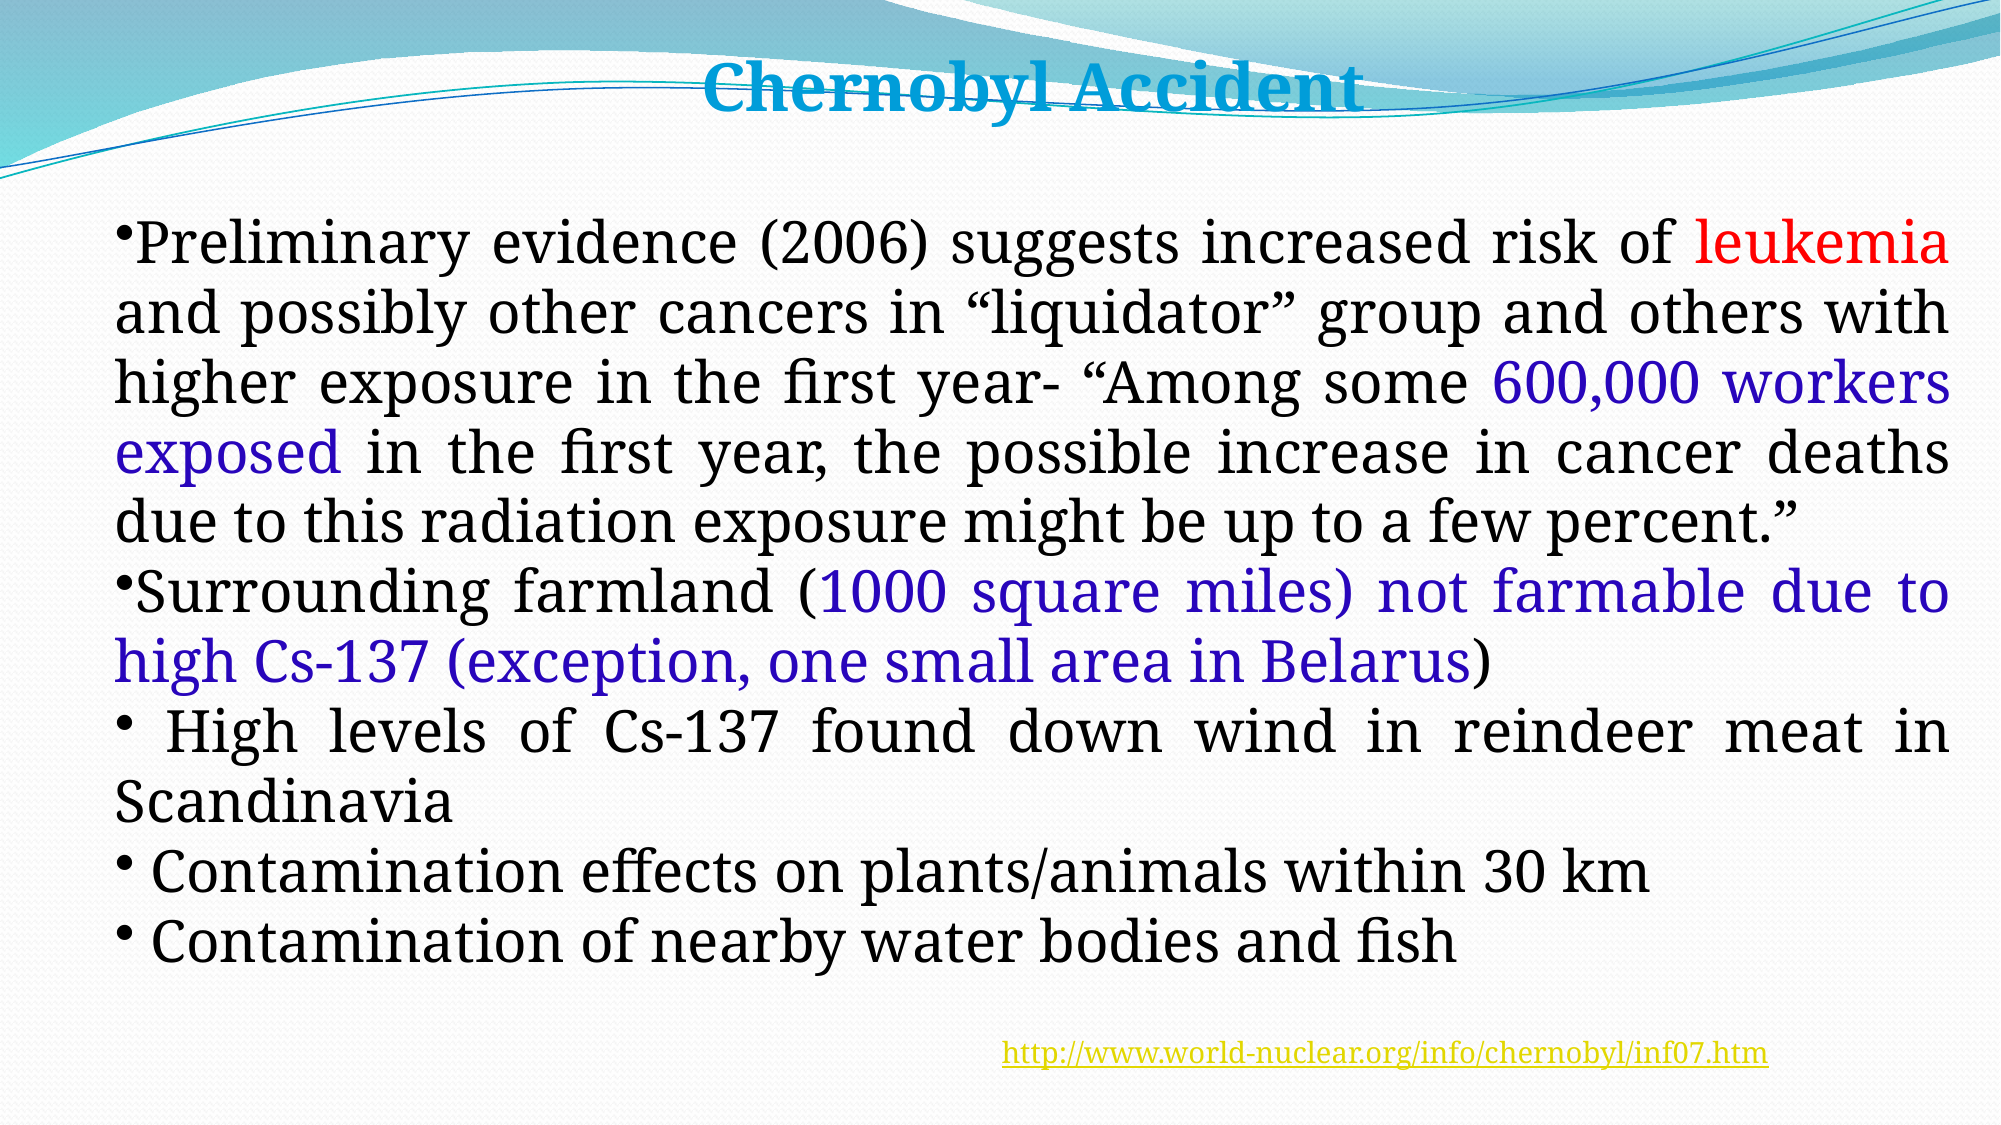

Chernobyl Accident

Preliminary evidence (2006) suggests increased risk of leukemia and possibly other cancers in “liquidator” group and others with higher exposure in the first year- “Among some 600,000 workers exposed in the first year, the possible increase in cancer deaths due to this radiation exposure might be up to a few percent.”
Surrounding farmland (1000 square miles) not farmable due to high Cs-137 (exception, one small area in Belarus)
 High levels of Cs-137 found down wind in reindeer meat in Scandinavia
 Contamination effects on plants/animals within 30 km
 Contamination of nearby water bodies and fish

http://www.world-nuclear.org/info/chernobyl/inf07.htm